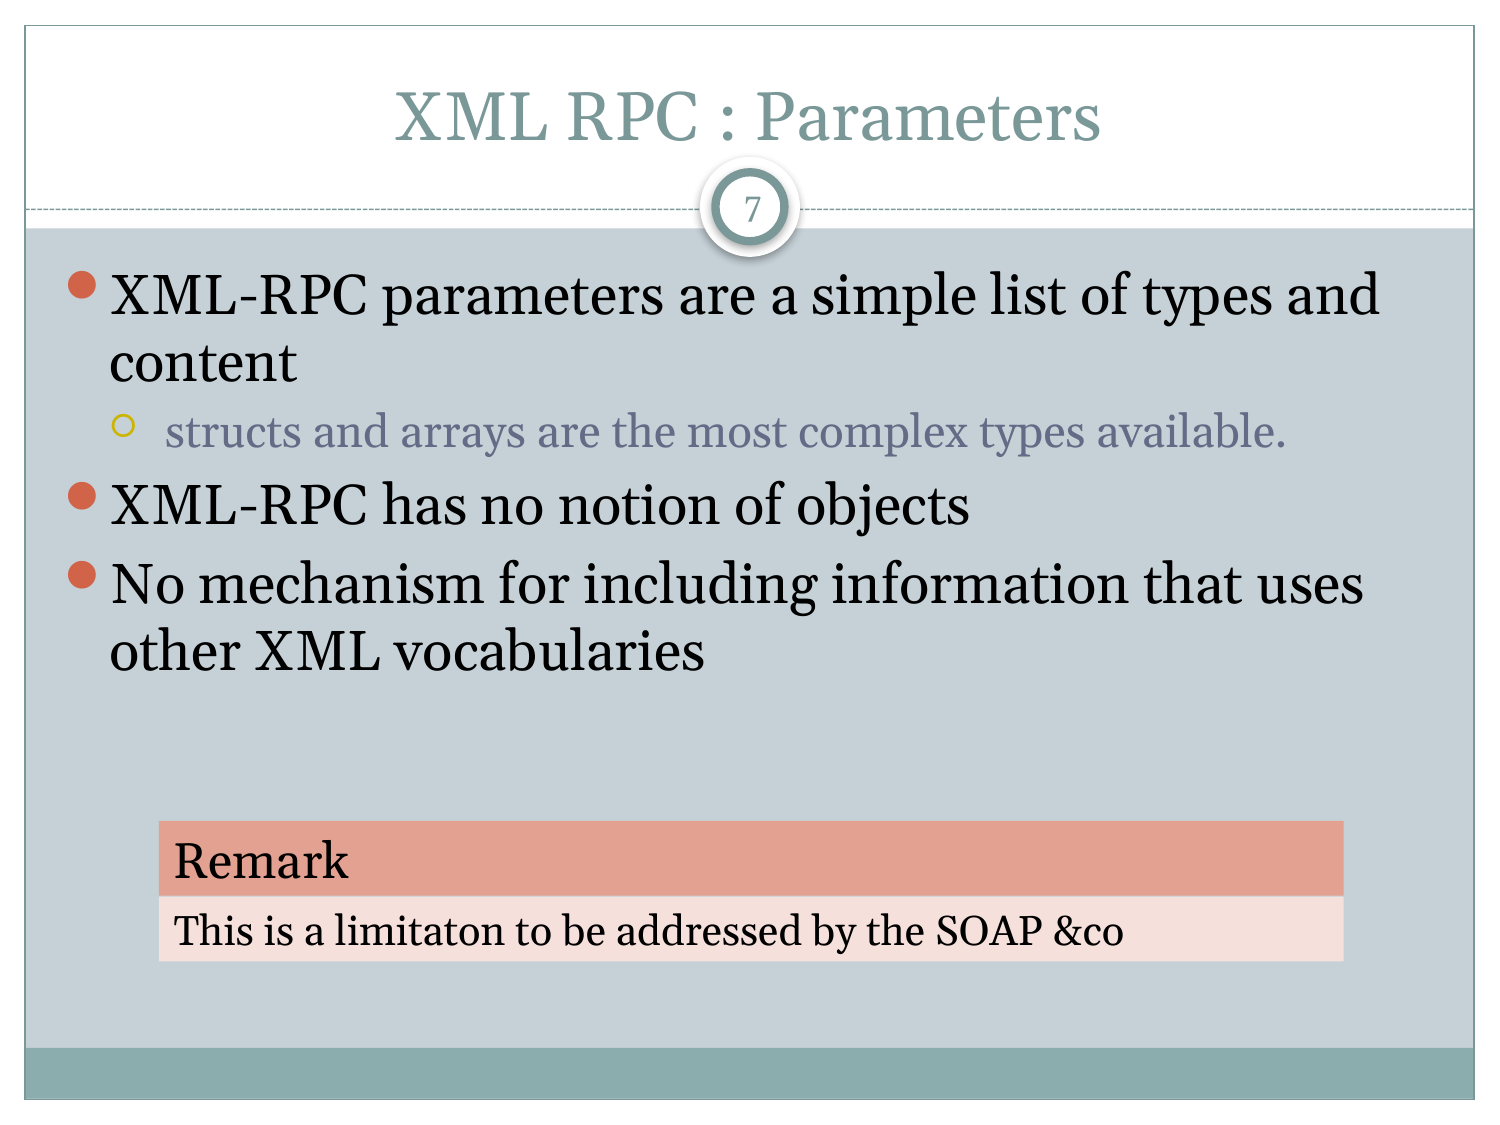

# XML RPC : Parameters
7
XML-RPC parameters are a simple list of types and content
 structs and arrays are the most complex types available.
XML-RPC has no notion of objects
No mechanism for including information that uses other XML vocabularies

Remark
This is a limitaton to be addressed by the SOAP &co